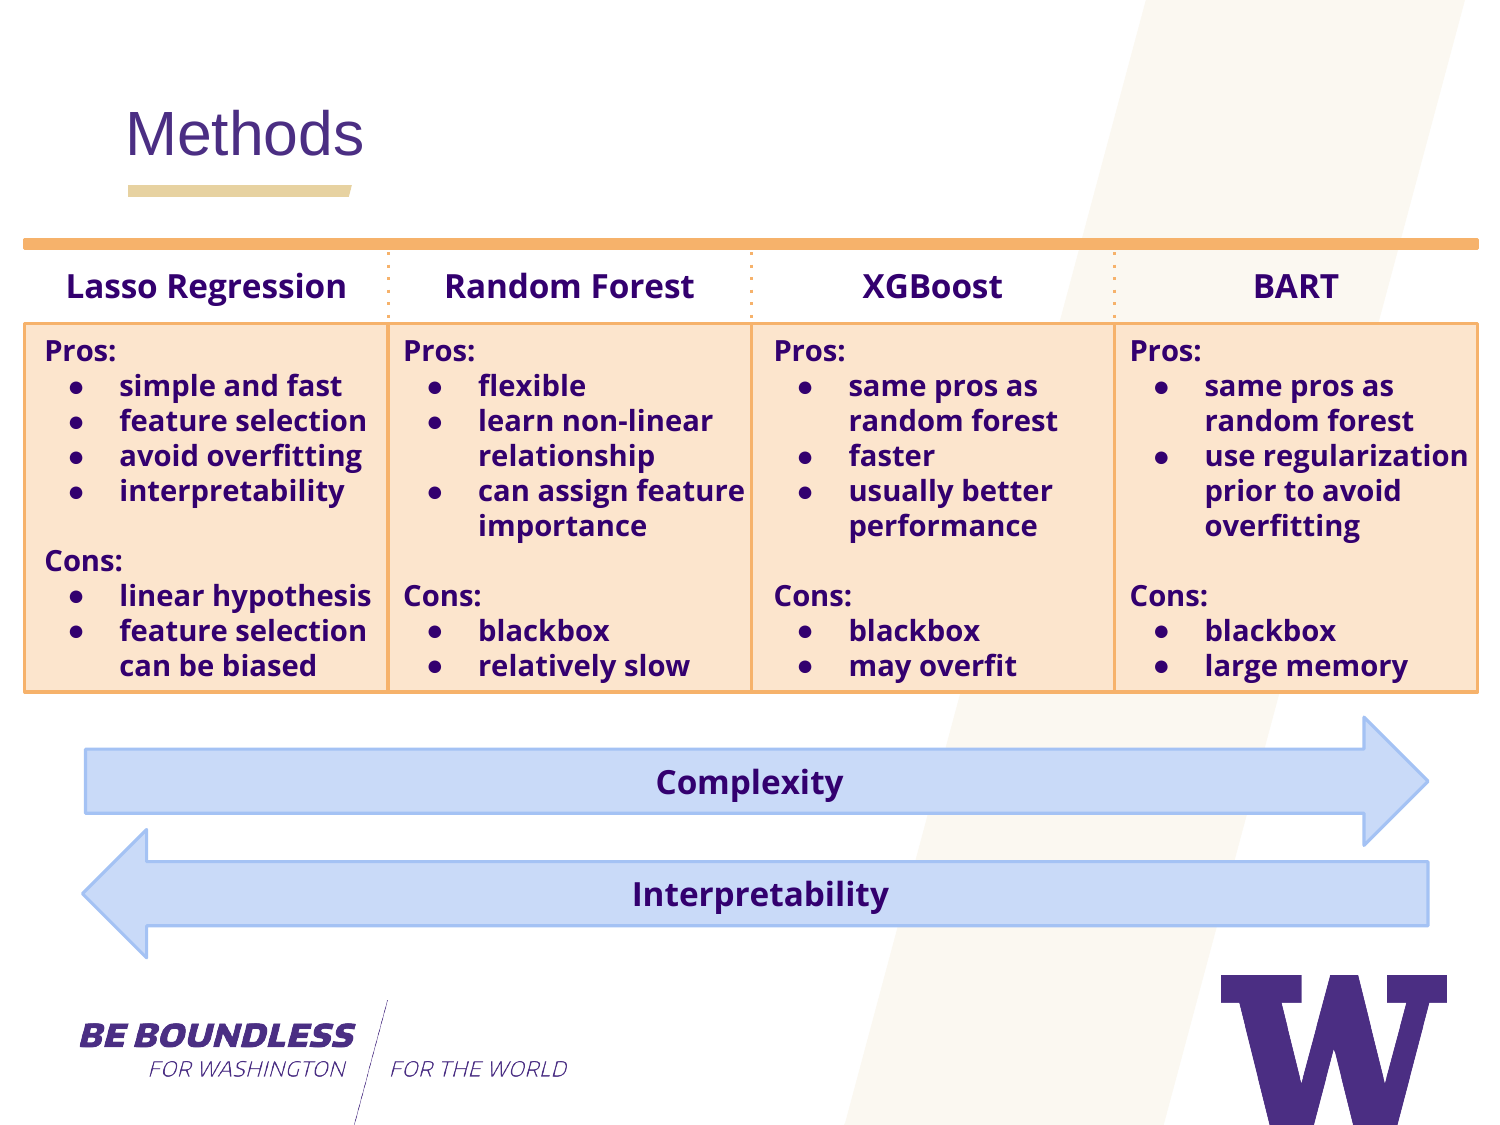

Methods

Lasso Regression
Random Forest
XGBoost
BART
Pros:
simple and fast
feature selection
avoid overfitting
interpretability

Cons:
linear hypothesis
feature selection can be biased

Pros:
flexible
learn non-linear relationship
can assign feature importance

Cons:
blackbox
relatively slow

Pros:
same pros as random forest
faster
usually better performance

Cons:
blackbox
may overfit

Pros:
same pros as random forest
use regularization prior to avoid overfitting

Cons:
blackbox
large memory

Complexity

Interpretability